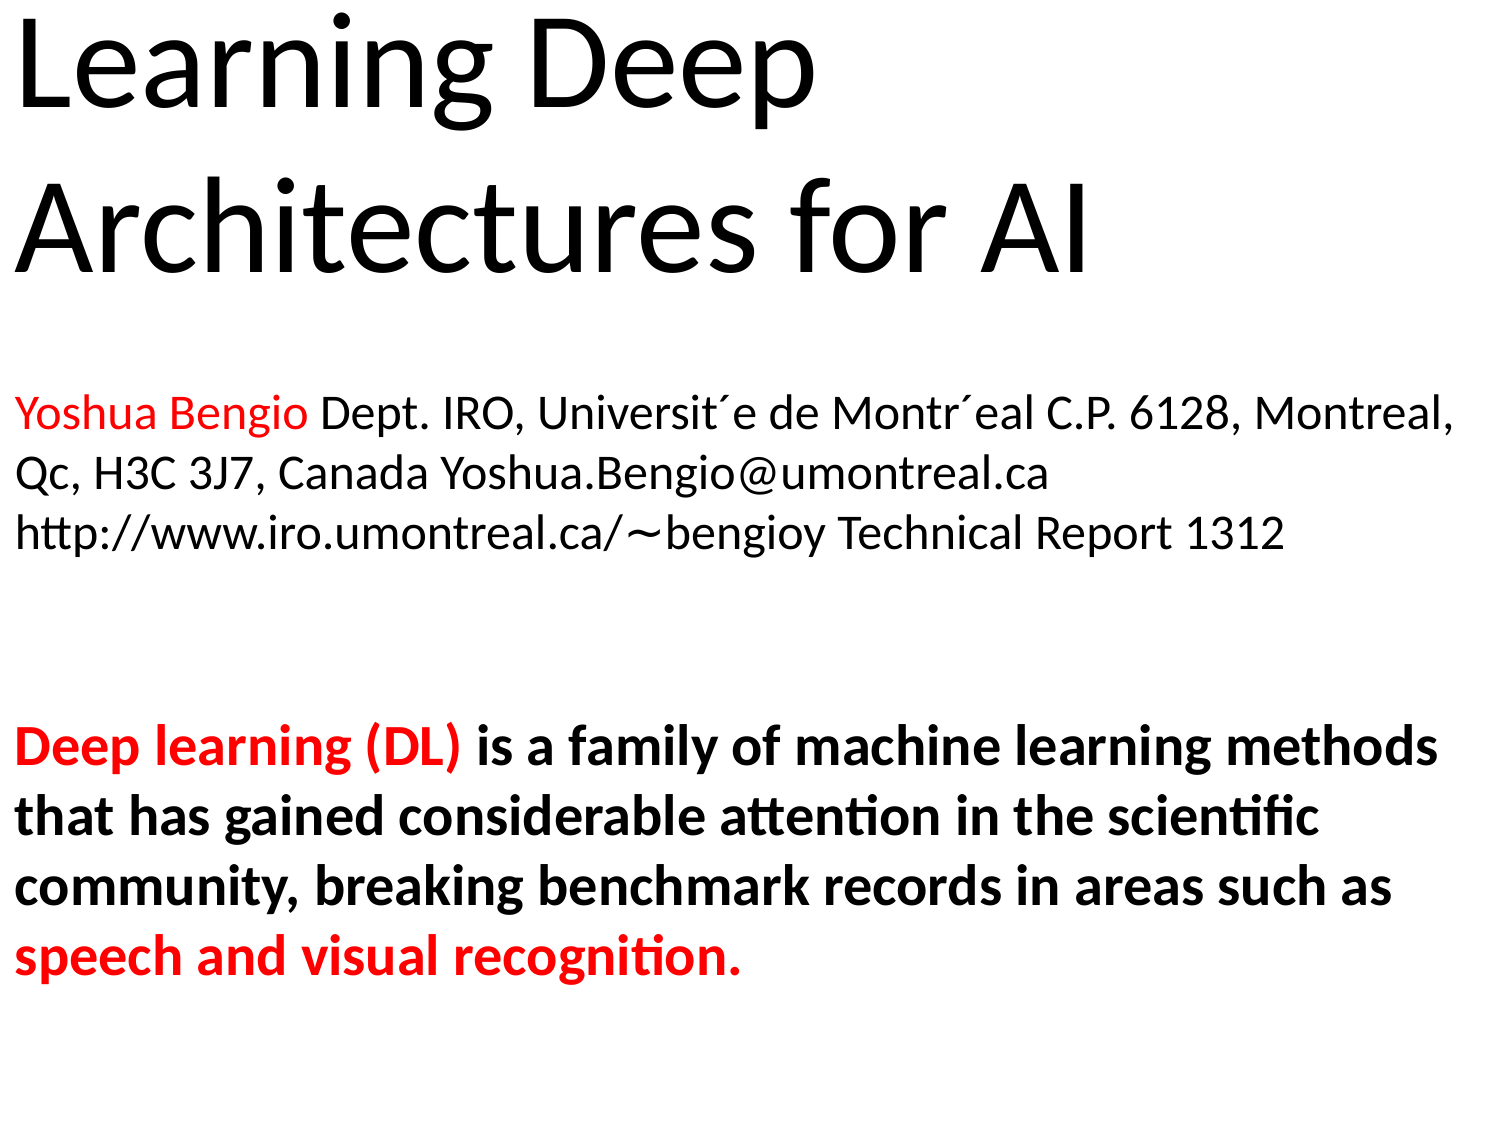

Learning Deep Architectures for AI

Yoshua Bengio Dept. IRO, Universit´e de Montr´eal C.P. 6128, Montreal, Qc, H3C 3J7, Canada Yoshua.Bengio@umontreal.ca http://www.iro.umontreal.ca/∼bengioy Technical Report 1312
Deep learning (DL) is a family of machine learning methods that has gained considerable attention in the scientific community, breaking benchmark records in areas such as speech and visual recognition.